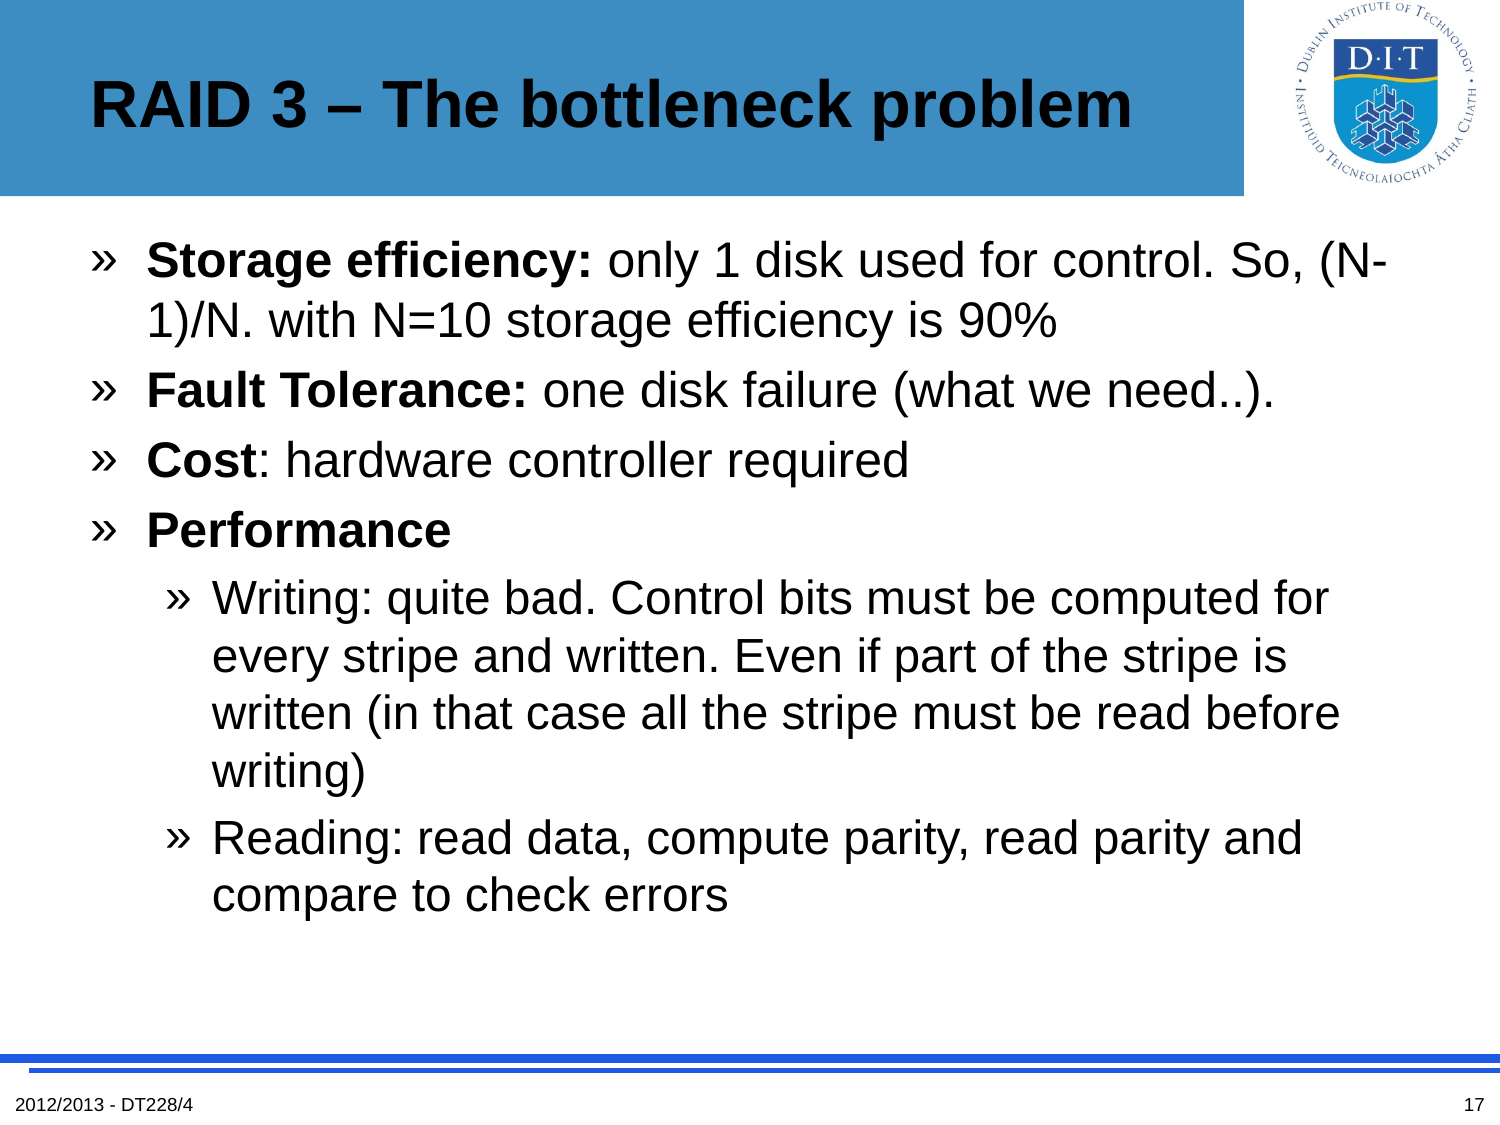

# RAID 3 – The bottleneck problem
Storage efficiency: only 1 disk used for control. So, (N-1)/N. with N=10 storage efficiency is 90%
Fault Tolerance: one disk failure (what we need..).
Cost: hardware controller required
Performance
Writing: quite bad. Control bits must be computed for every stripe and written. Even if part of the stripe is written (in that case all the stripe must be read before writing)
Reading: read data, compute parity, read parity and compare to check errors
2012/2013 - DT228/4
17